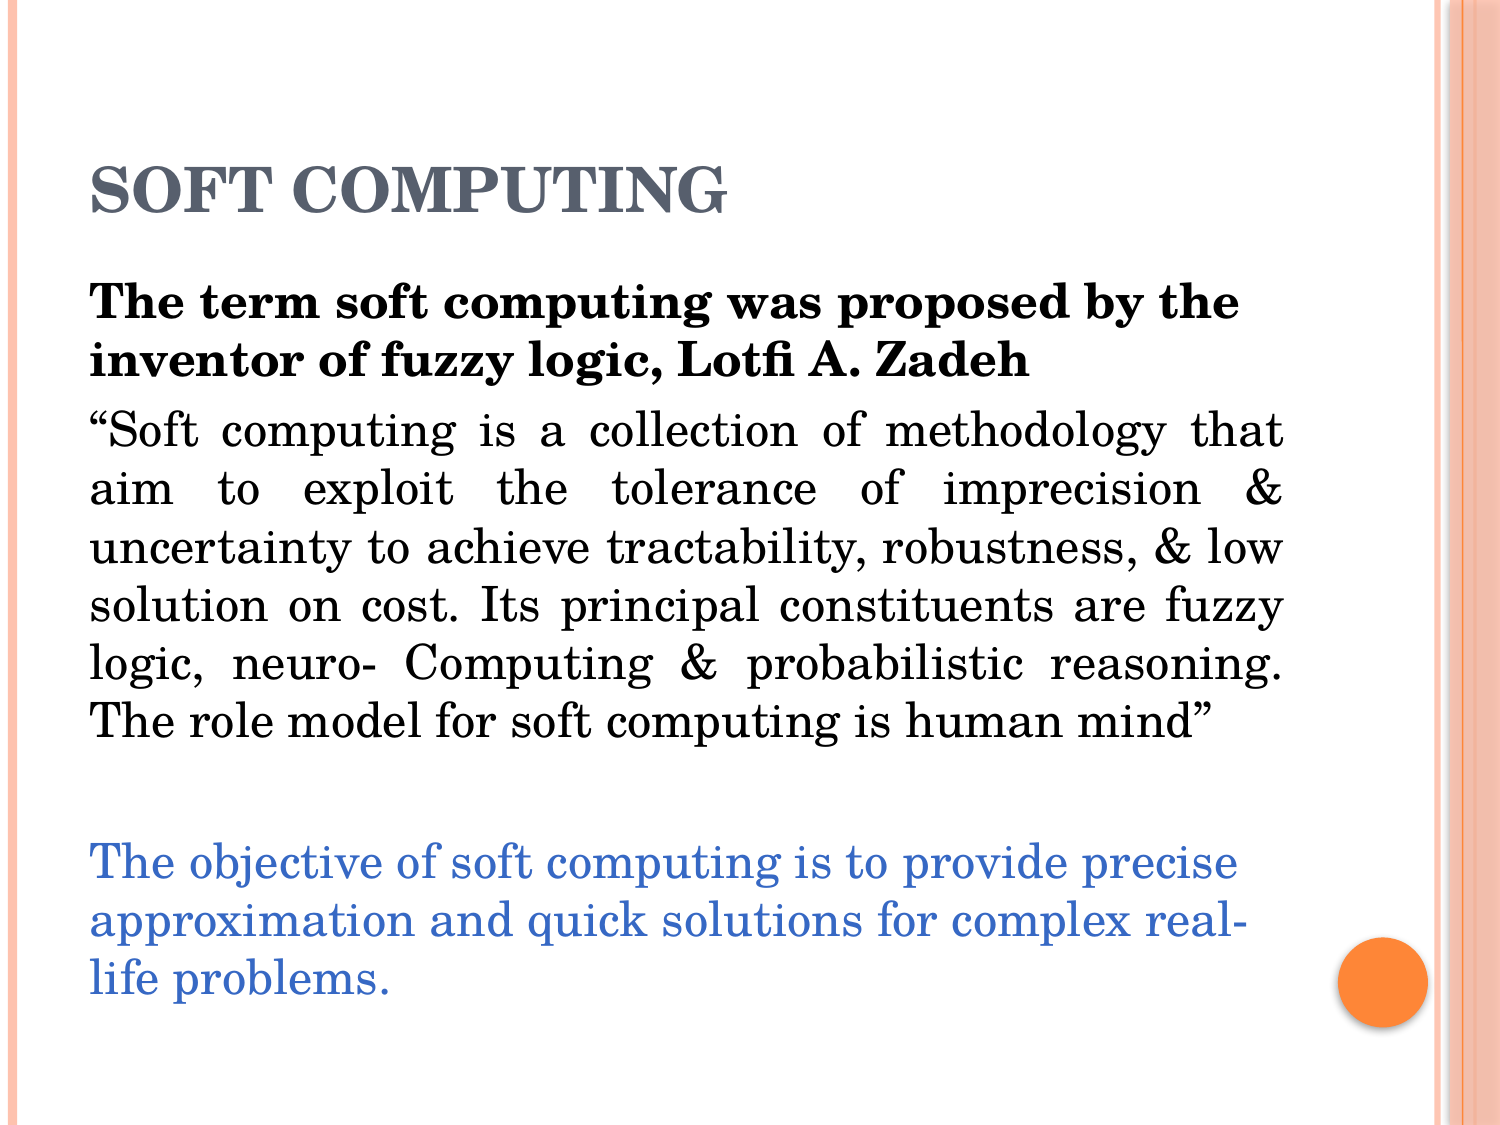

# Soft computing
The term soft computing was proposed by the inventor of fuzzy logic, Lotfi A. Zadeh
“Soft computing is a collection of methodology that aim to exploit the tolerance of imprecision & uncertainty to achieve tractability, robustness, & low solution on cost. Its principal constituents are fuzzy logic, neuro- Computing & probabilistic reasoning. The role model for soft computing is human mind”

The objective of soft computing is to provide precise approximation and quick solutions for complex real-life problems.